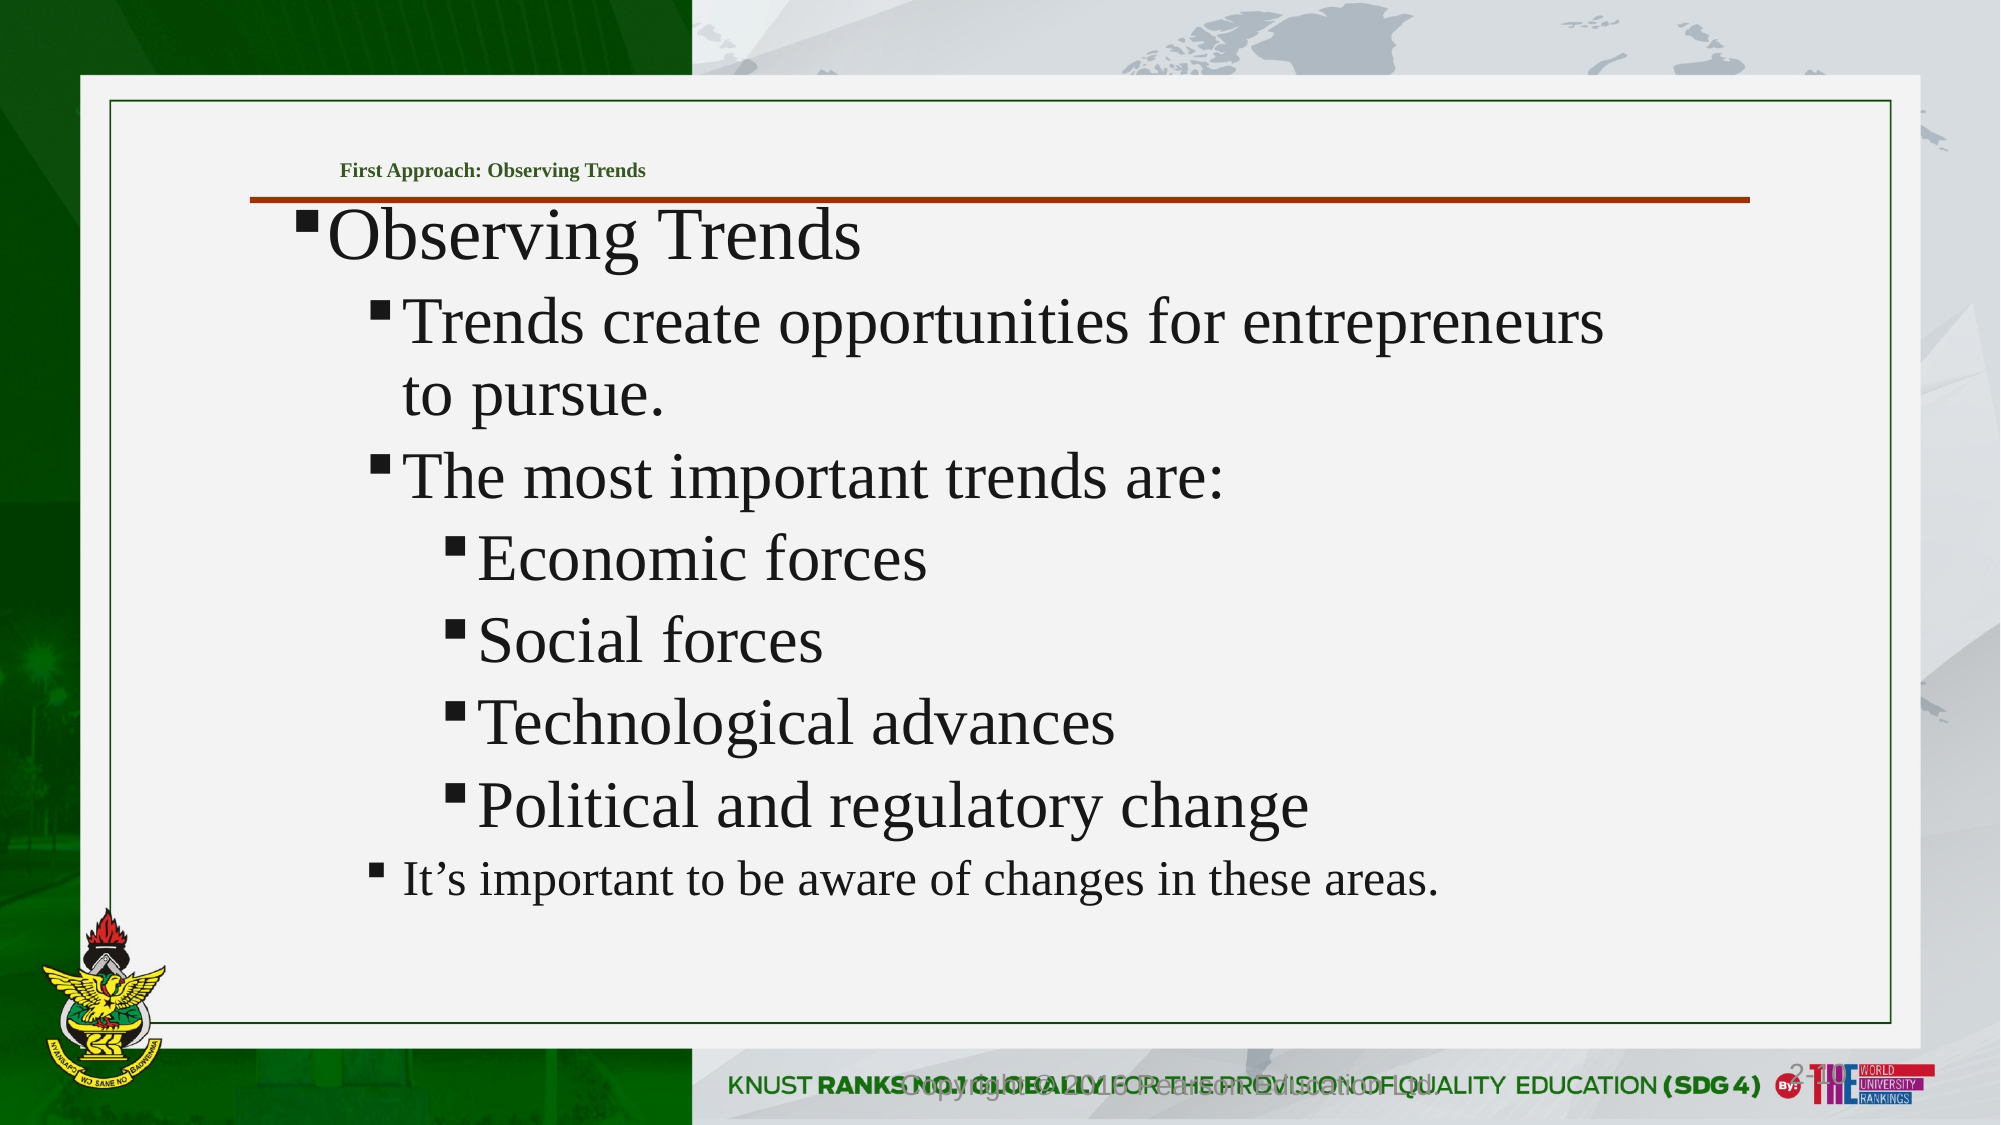

# First Approach: Observing Trends
Observing Trends
Trends create opportunities for entrepreneurs to pursue.
The most important trends are:
Economic forces
Social forces
Technological advances
Political and regulatory change
It’s important to be aware of changes in these areas.

2-10
Copyright © 2016 Pearson Education Ltd.